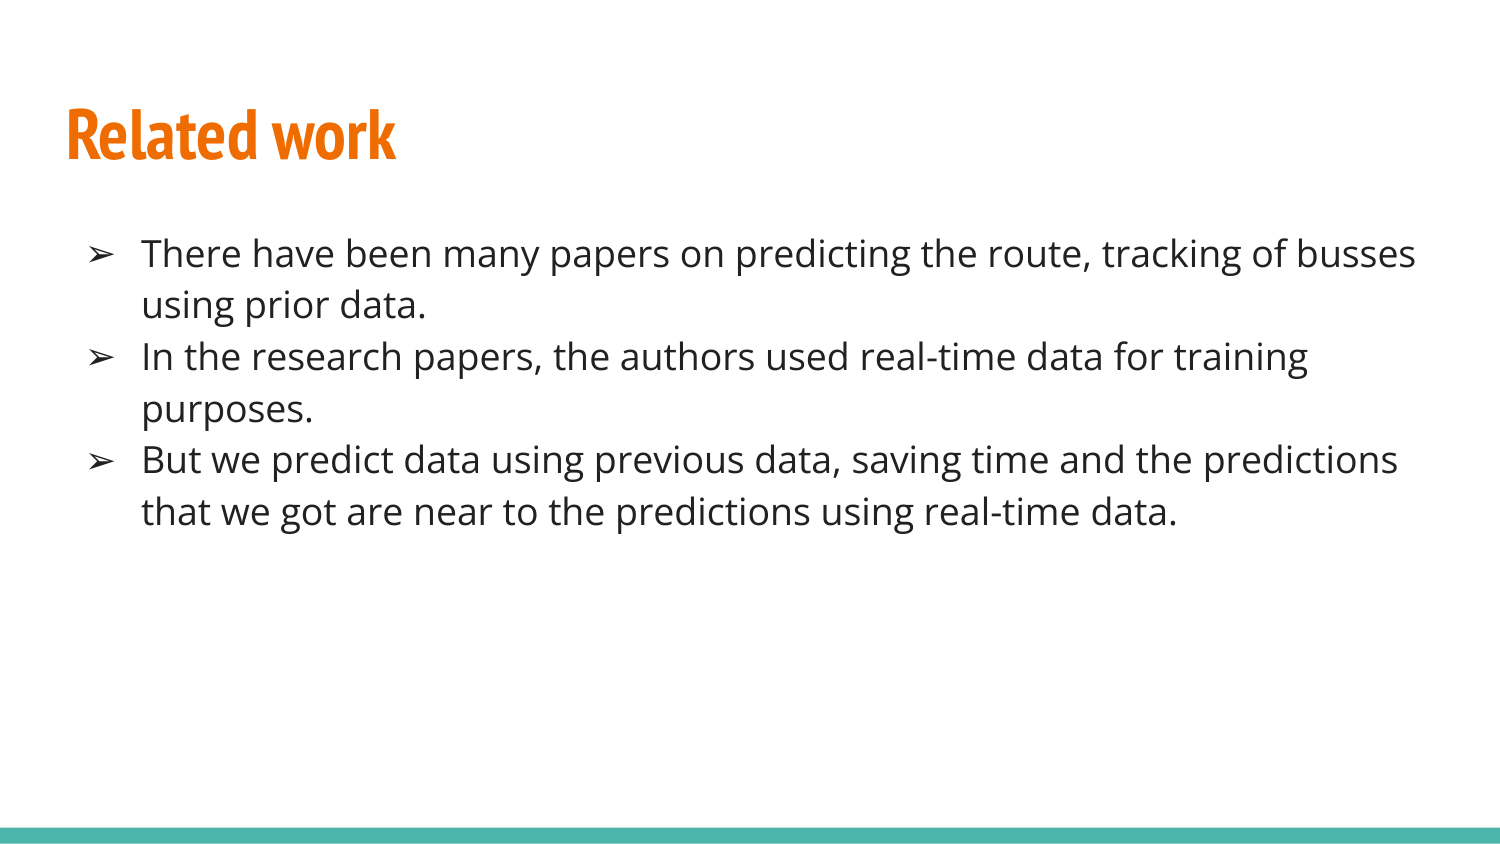

# Related work
There have been many papers on predicting the route, tracking of busses using prior data.
In the research papers, the authors used real-time data for training purposes.
But we predict data using previous data, saving time and the predictions that we got are near to the predictions using real-time data.